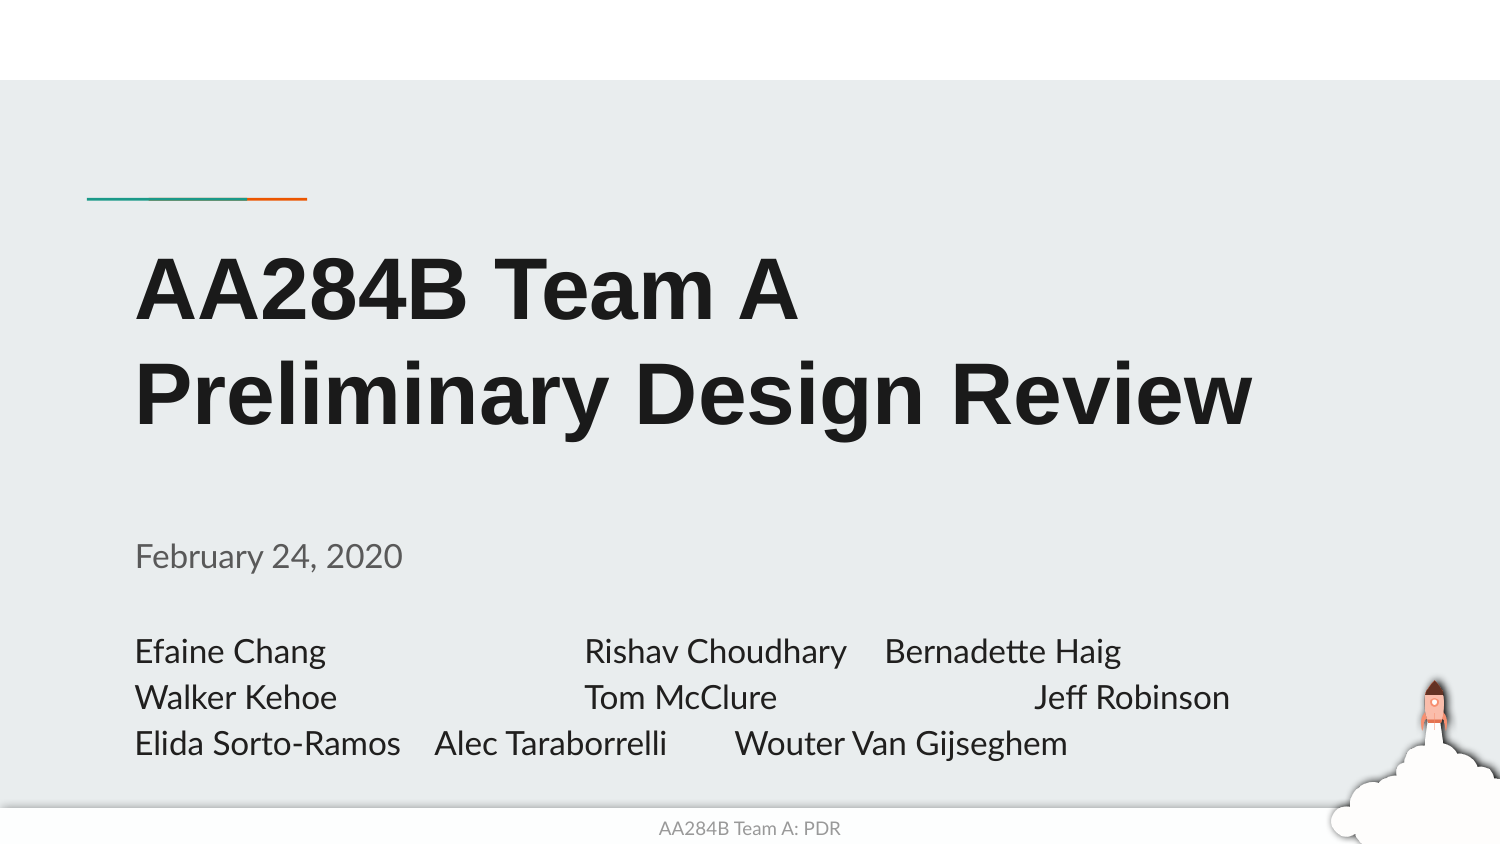

# AA284B Team A
Preliminary Design Review
February 24, 2020
Efaine Chang		Rishav Choudhary	Bernadette Haig
Walker Kehoe		Tom McClure		Jeff Robinson
Elida Sorto-Ramos	Alec Taraborrelli	Wouter Van Gijseghem